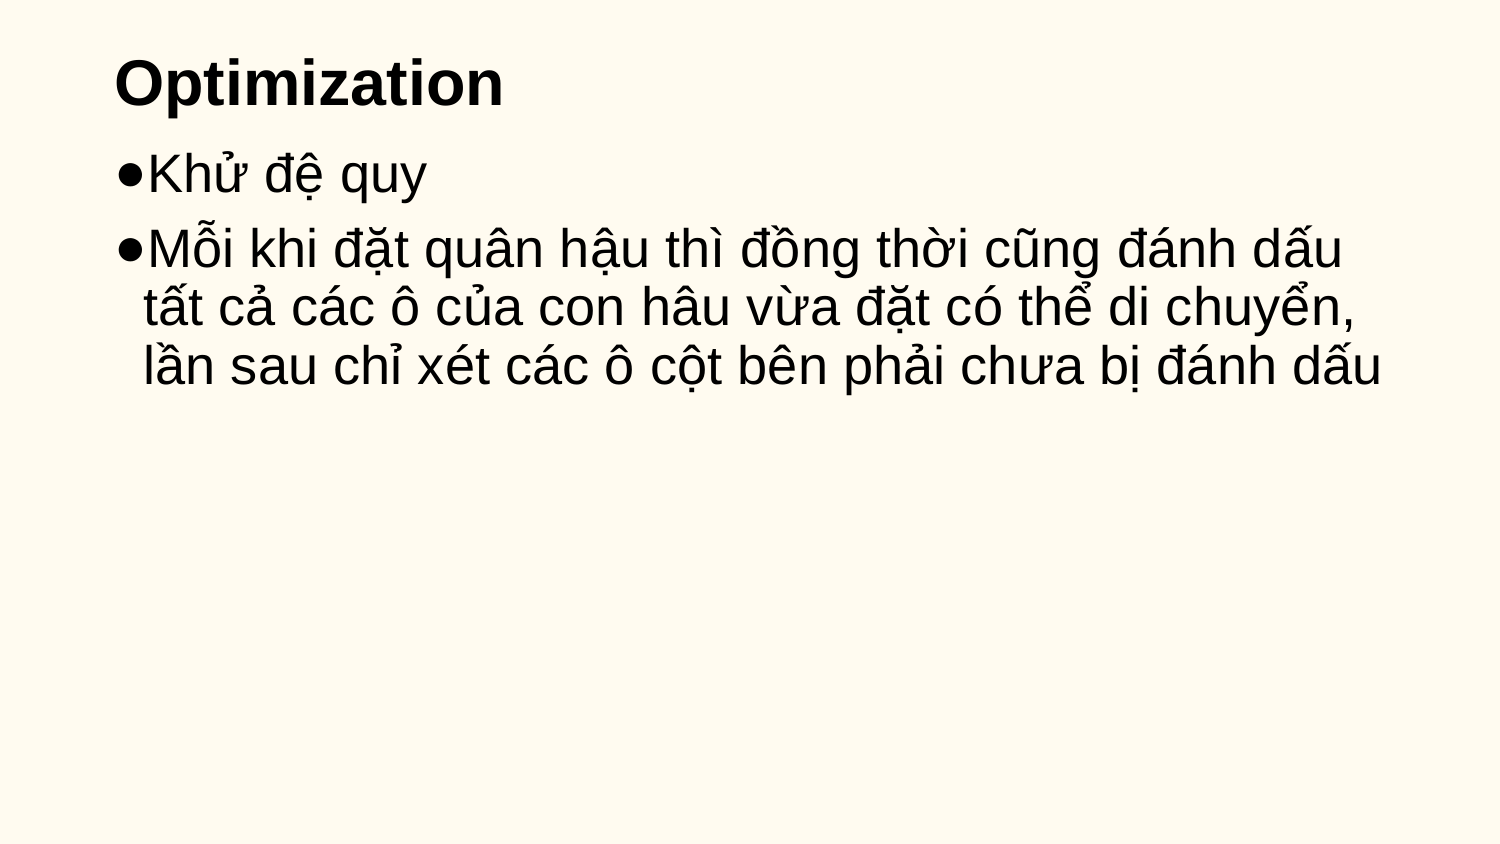

# Optimization
Khử đệ quy
Mỗi khi đặt quân hậu thì đồng thời cũng đánh dấu tất cả các ô của con hâu vừa đặt có thể di chuyển, lần sau chỉ xét các ô cột bên phải chưa bị đánh dấu